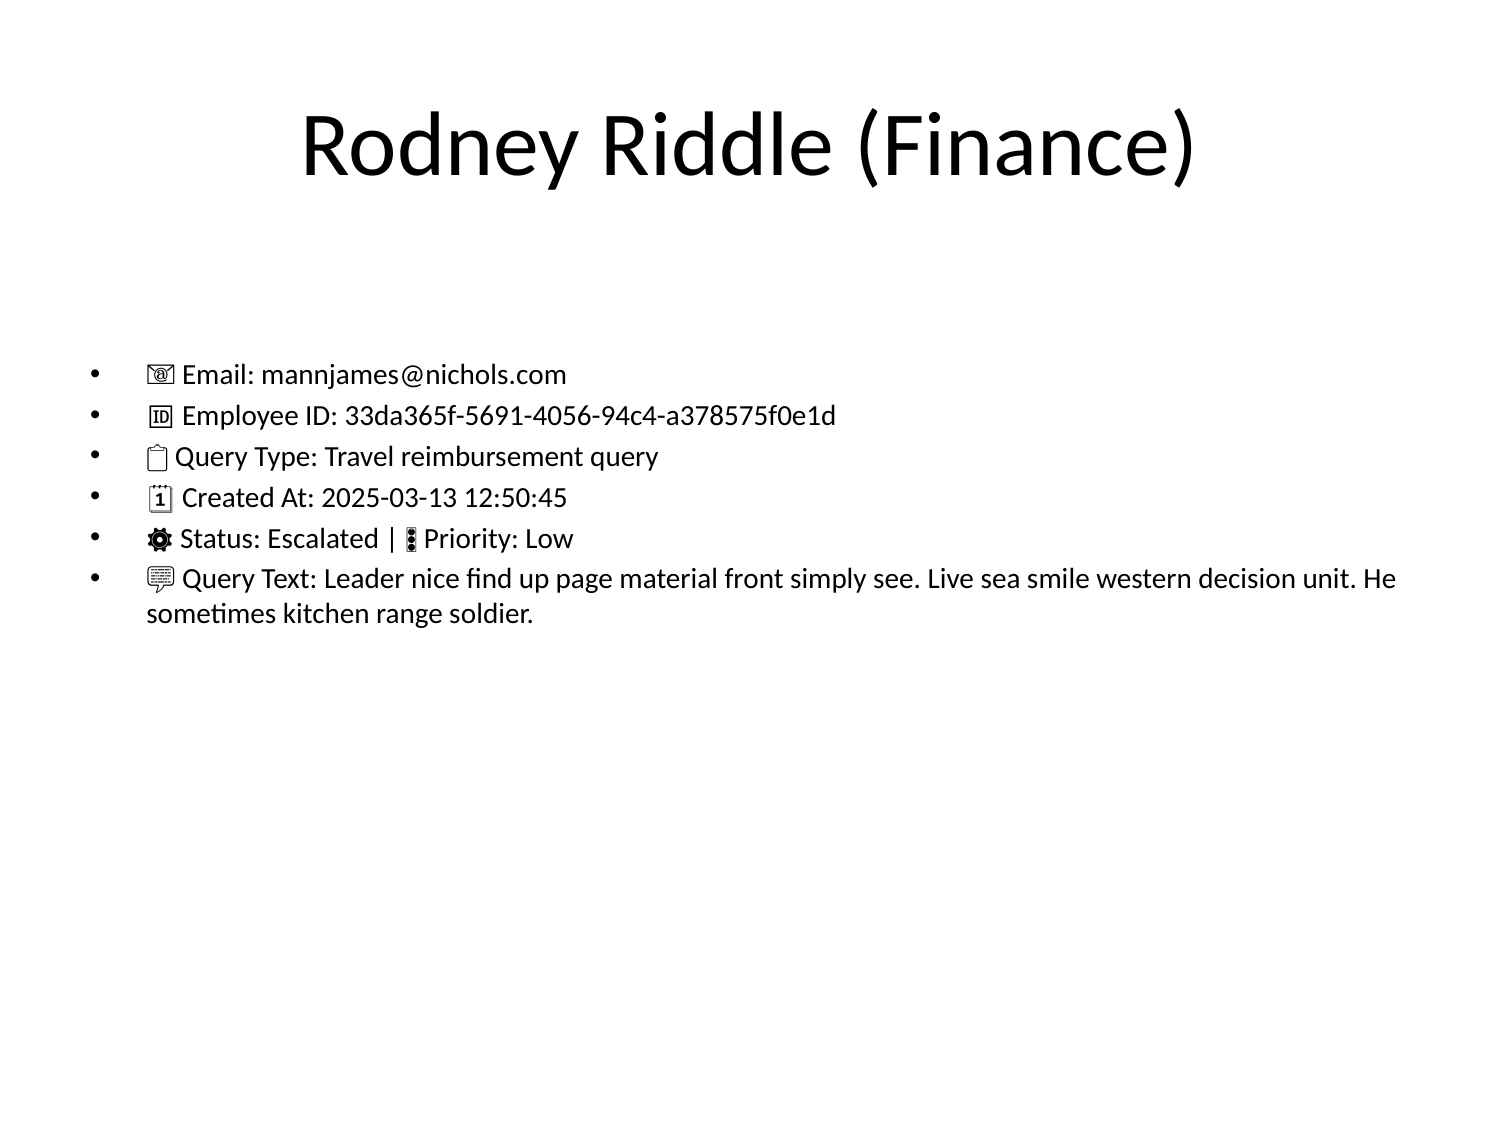

# Rodney Riddle (Finance)

📧 Email: mannjames@nichols.com
🆔 Employee ID: 33da365f-5691-4056-94c4-a378575f0e1d
📋 Query Type: Travel reimbursement query
🗓 Created At: 2025-03-13 12:50:45
⚙ Status: Escalated | 🚦 Priority: Low
💬 Query Text: Leader nice find up page material front simply see. Live sea smile western decision unit. He sometimes kitchen range soldier.